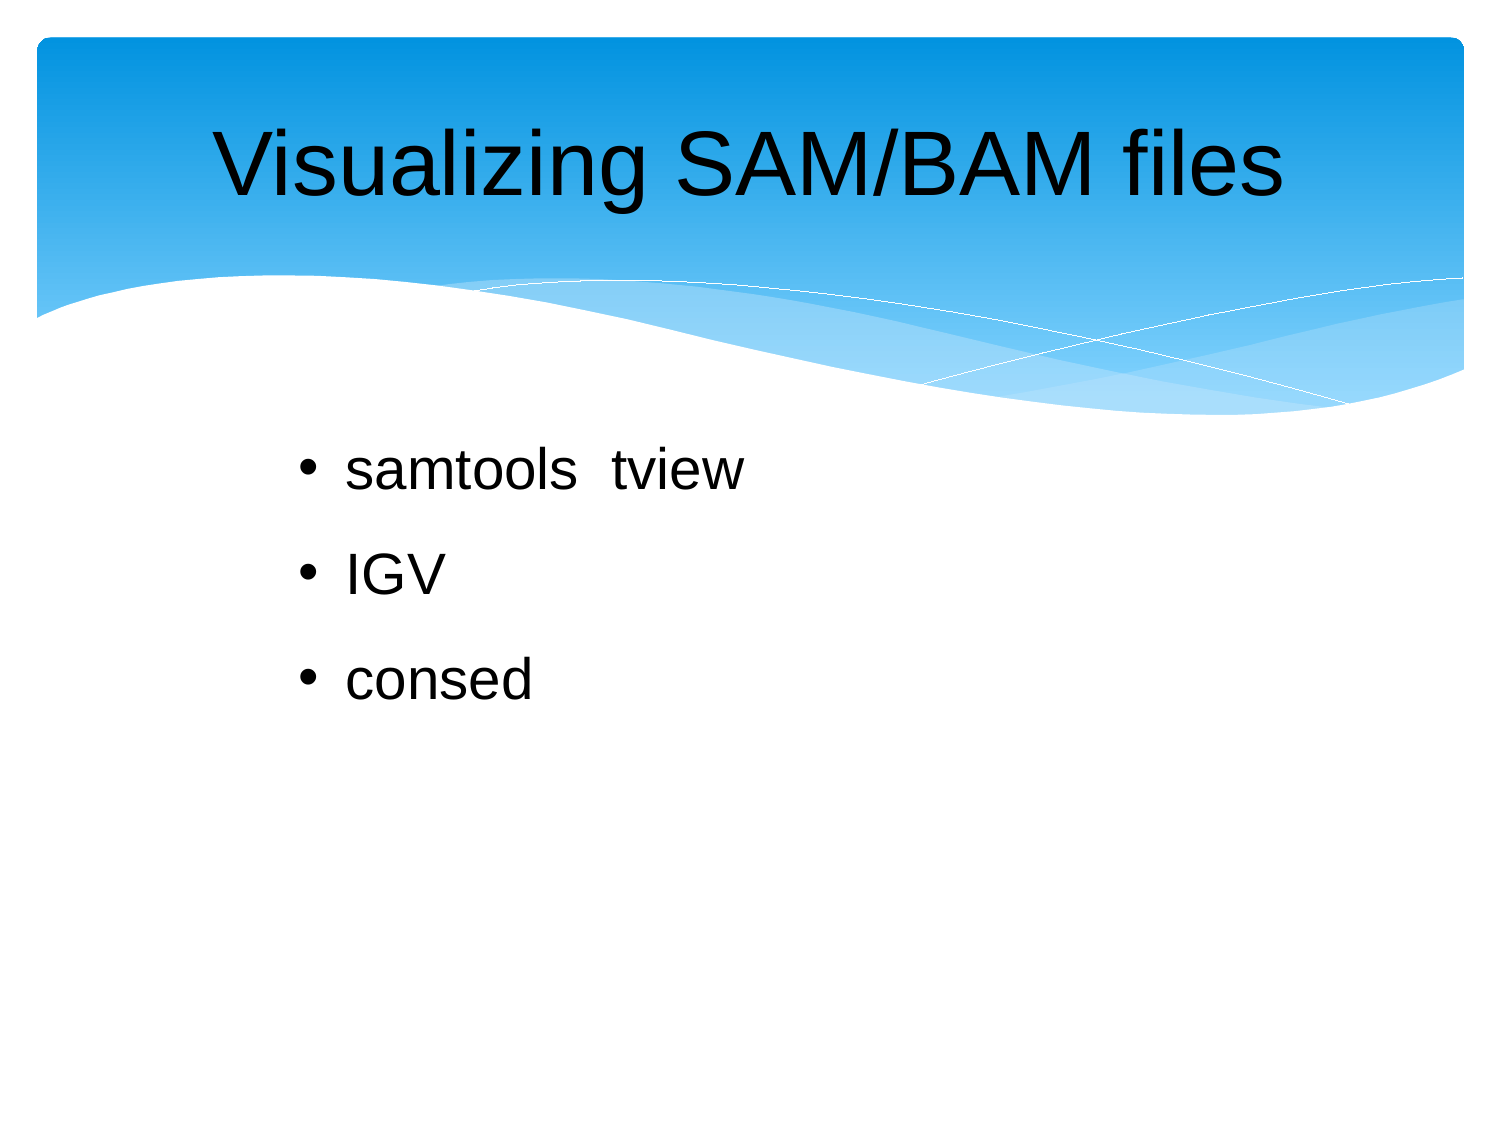

# Visualizing SAM/BAM files
samtools  tview
IGV
consed